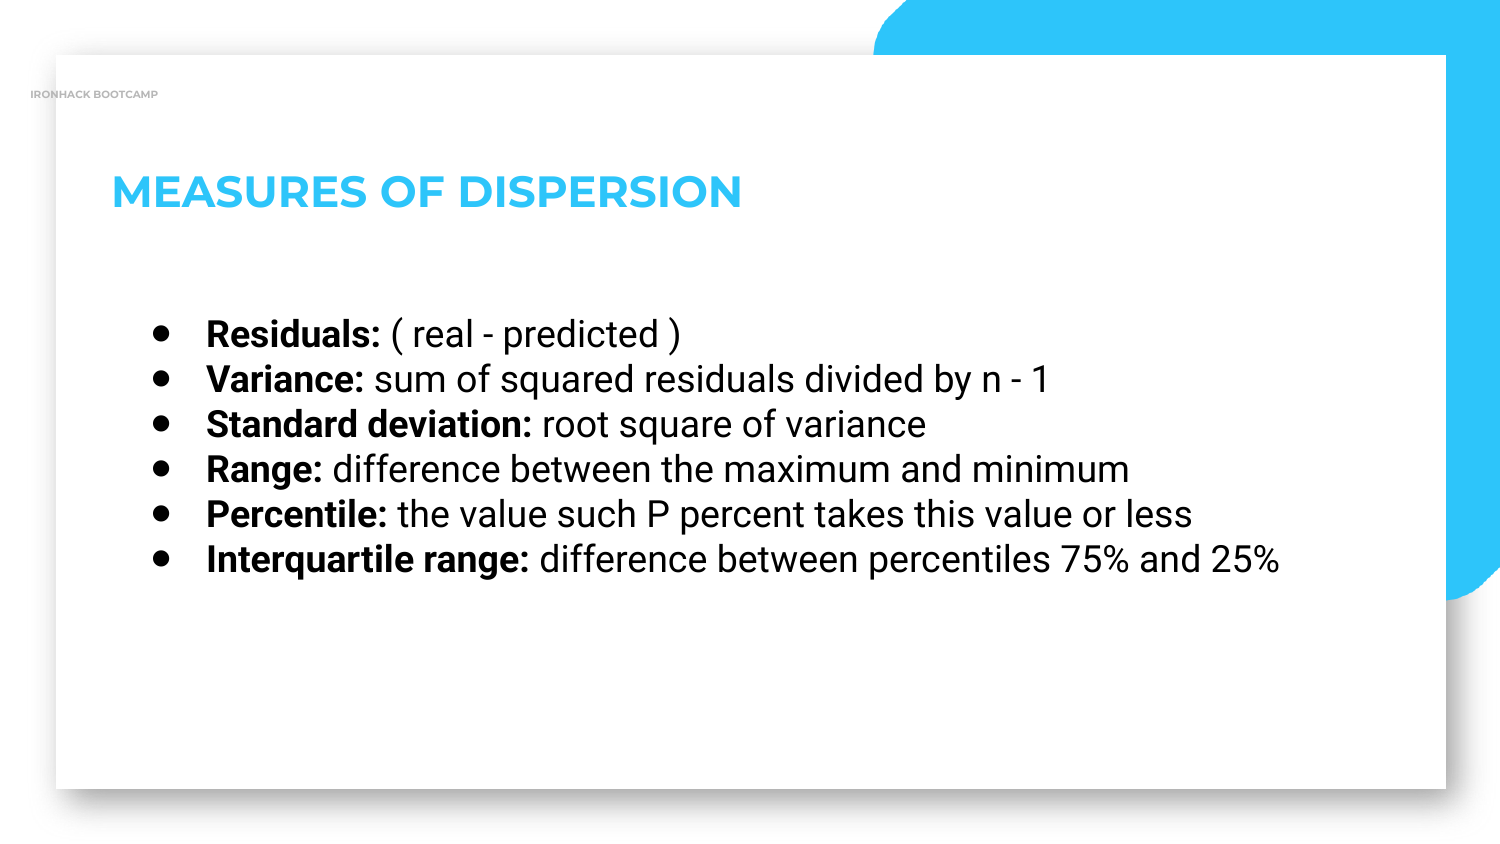

IRONHACK BOOTCAMP
MEASURES OF DISPERSION

Residuals: ( real - predicted )
Variance: sum of squared residuals divided by n - 1
Standard deviation: root square of variance
Range: difference between the maximum and minimum
Percentile: the value such P percent takes this value or less
Interquartile range: difference between percentiles 75% and 25%